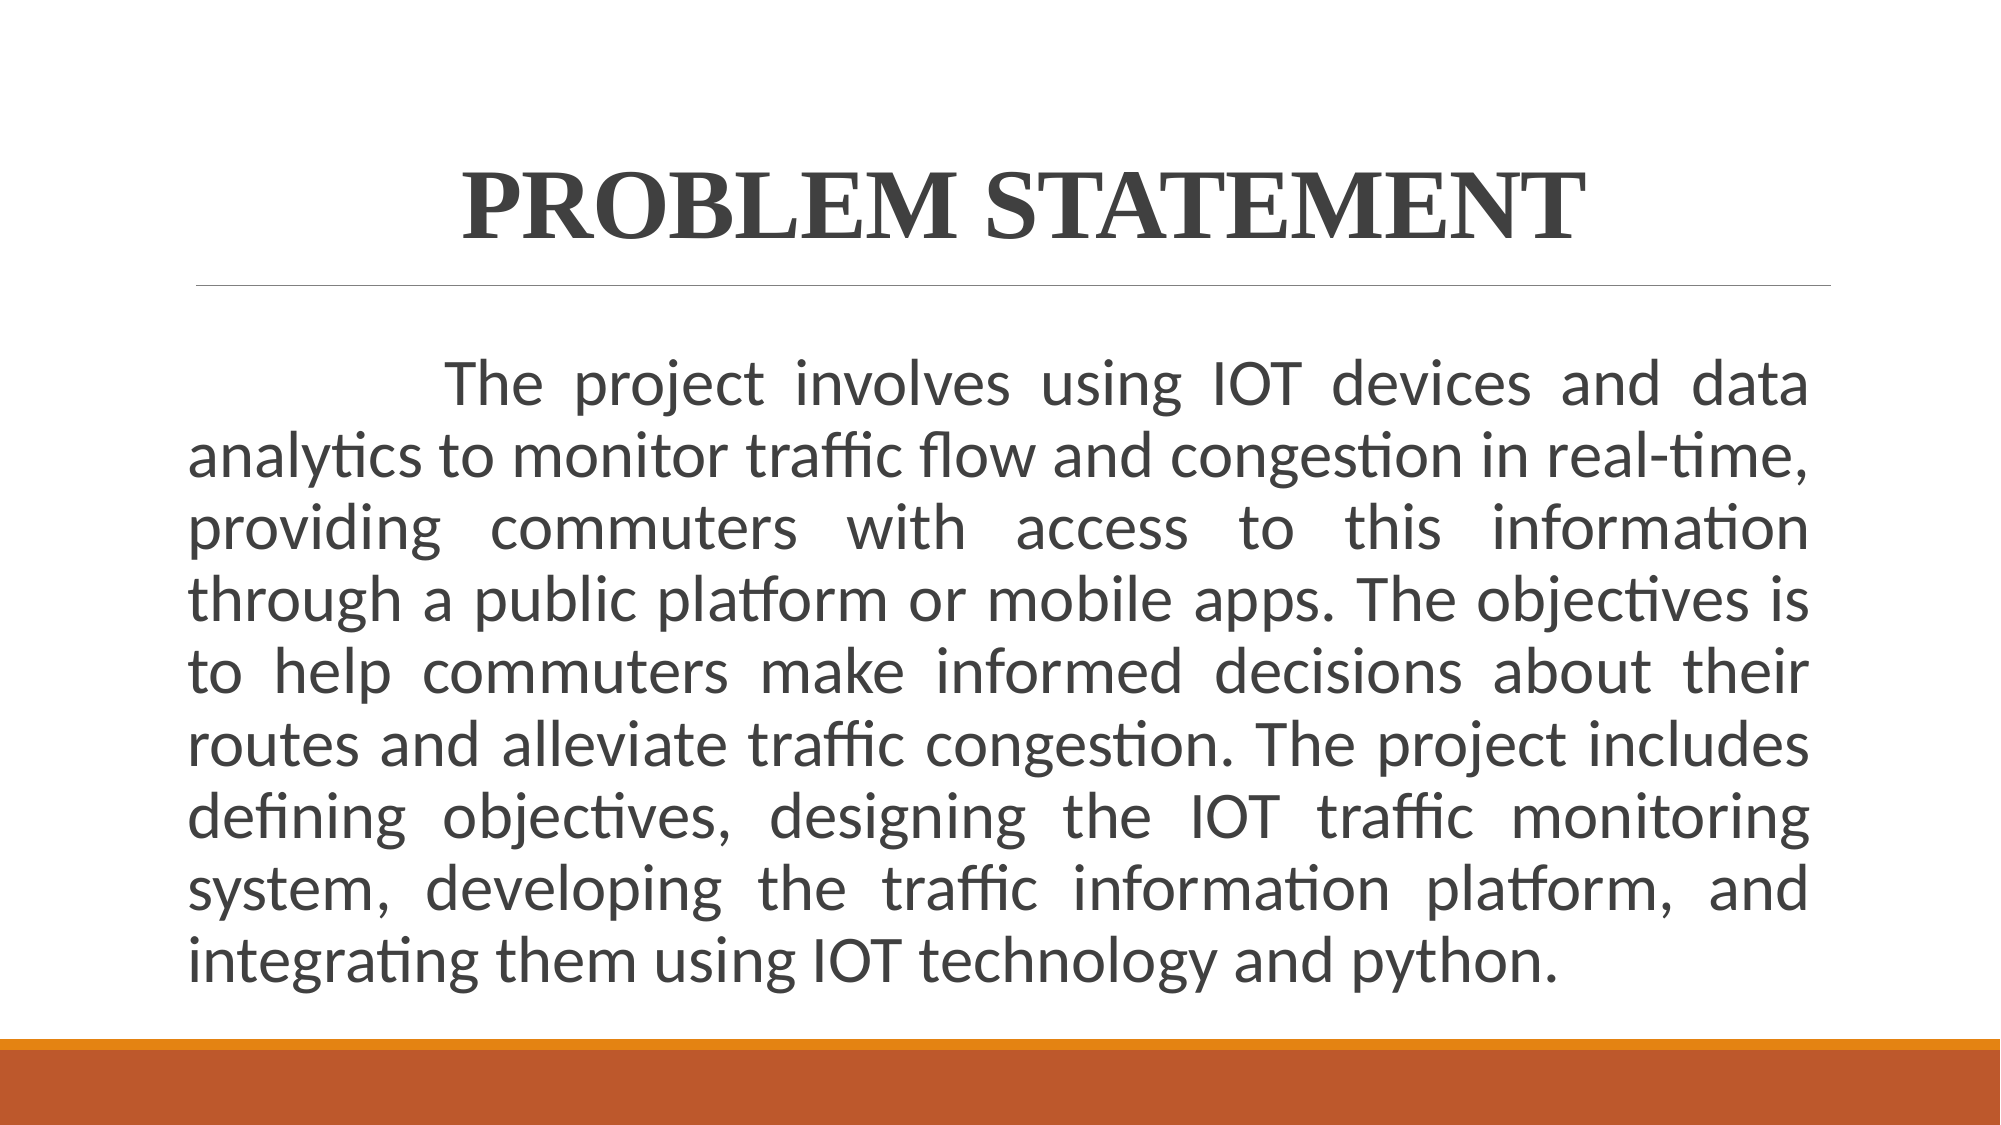

# PROBLEM STATEMENT
         The project involves using IOT devices and data analytics to monitor traffic flow and congestion in real-time, providing commuters with access to this information through a public platform or mobile apps. The objectives is to help commuters make informed decisions about their routes and alleviate traffic congestion. The project includes defining objectives, designing the IOT traffic monitoring system, developing the traffic information platform, and integrating them using IOT technology and python.